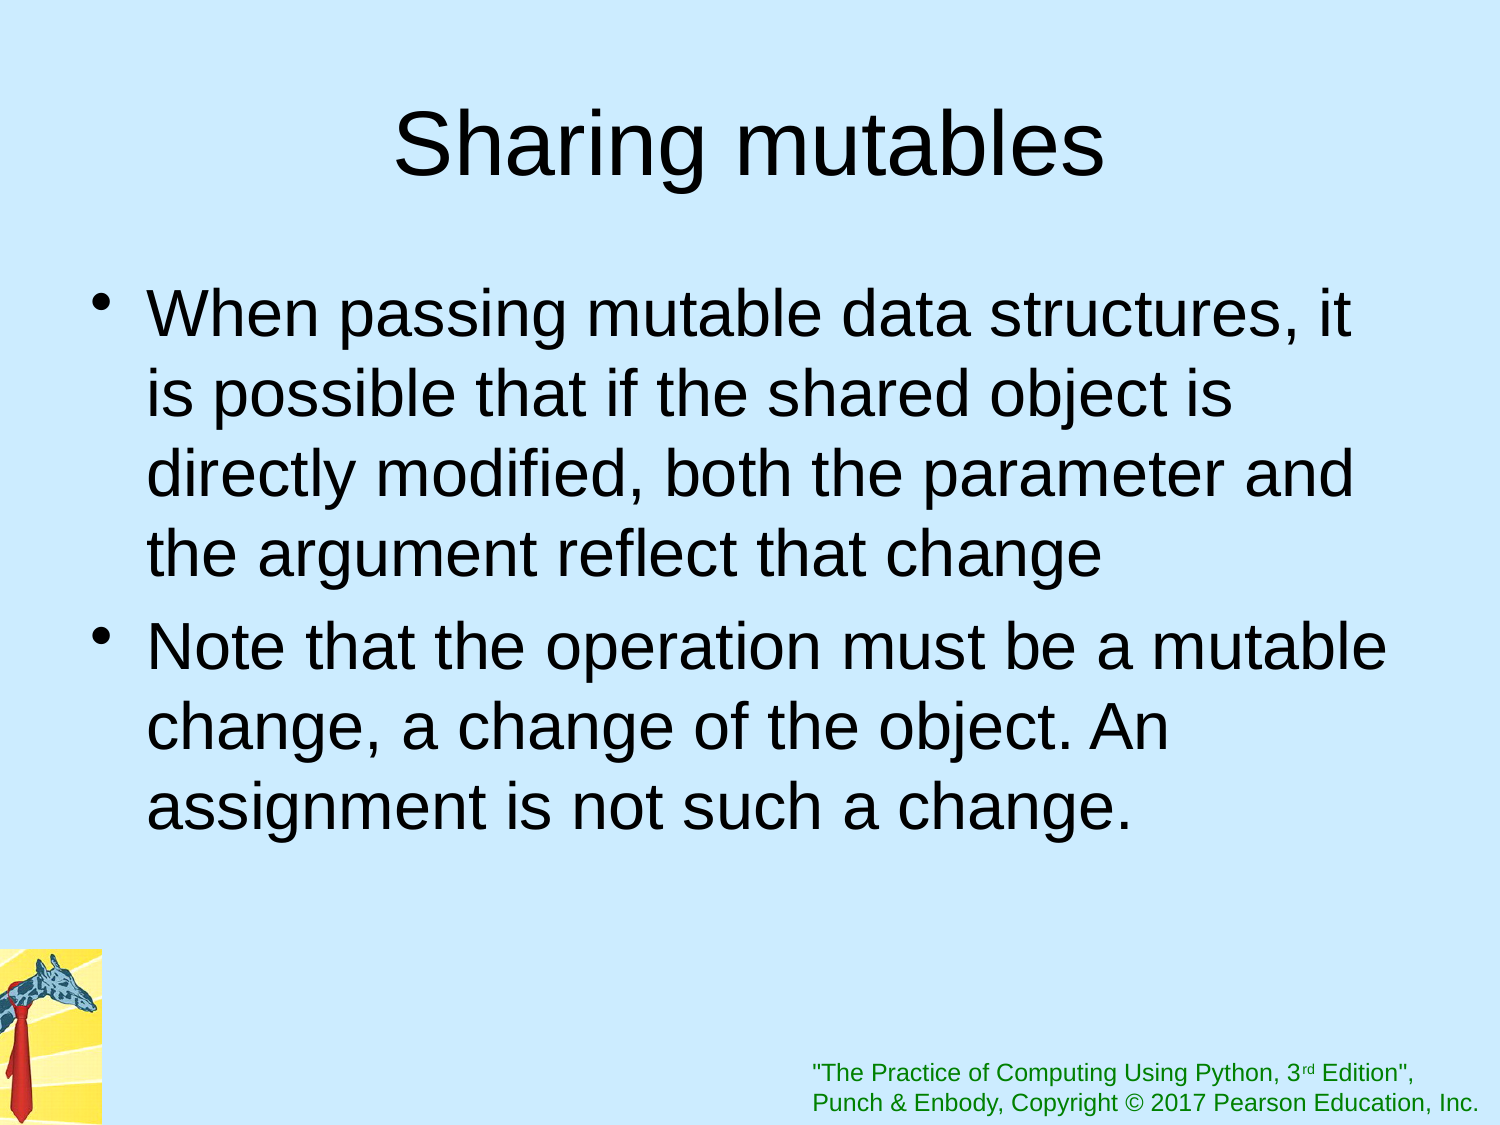

# Sharing mutables
When passing mutable data structures, it is possible that if the shared object is directly modified, both the parameter and the argument reflect that change
Note that the operation must be a mutable change, a change of the object. An assignment is not such a change.